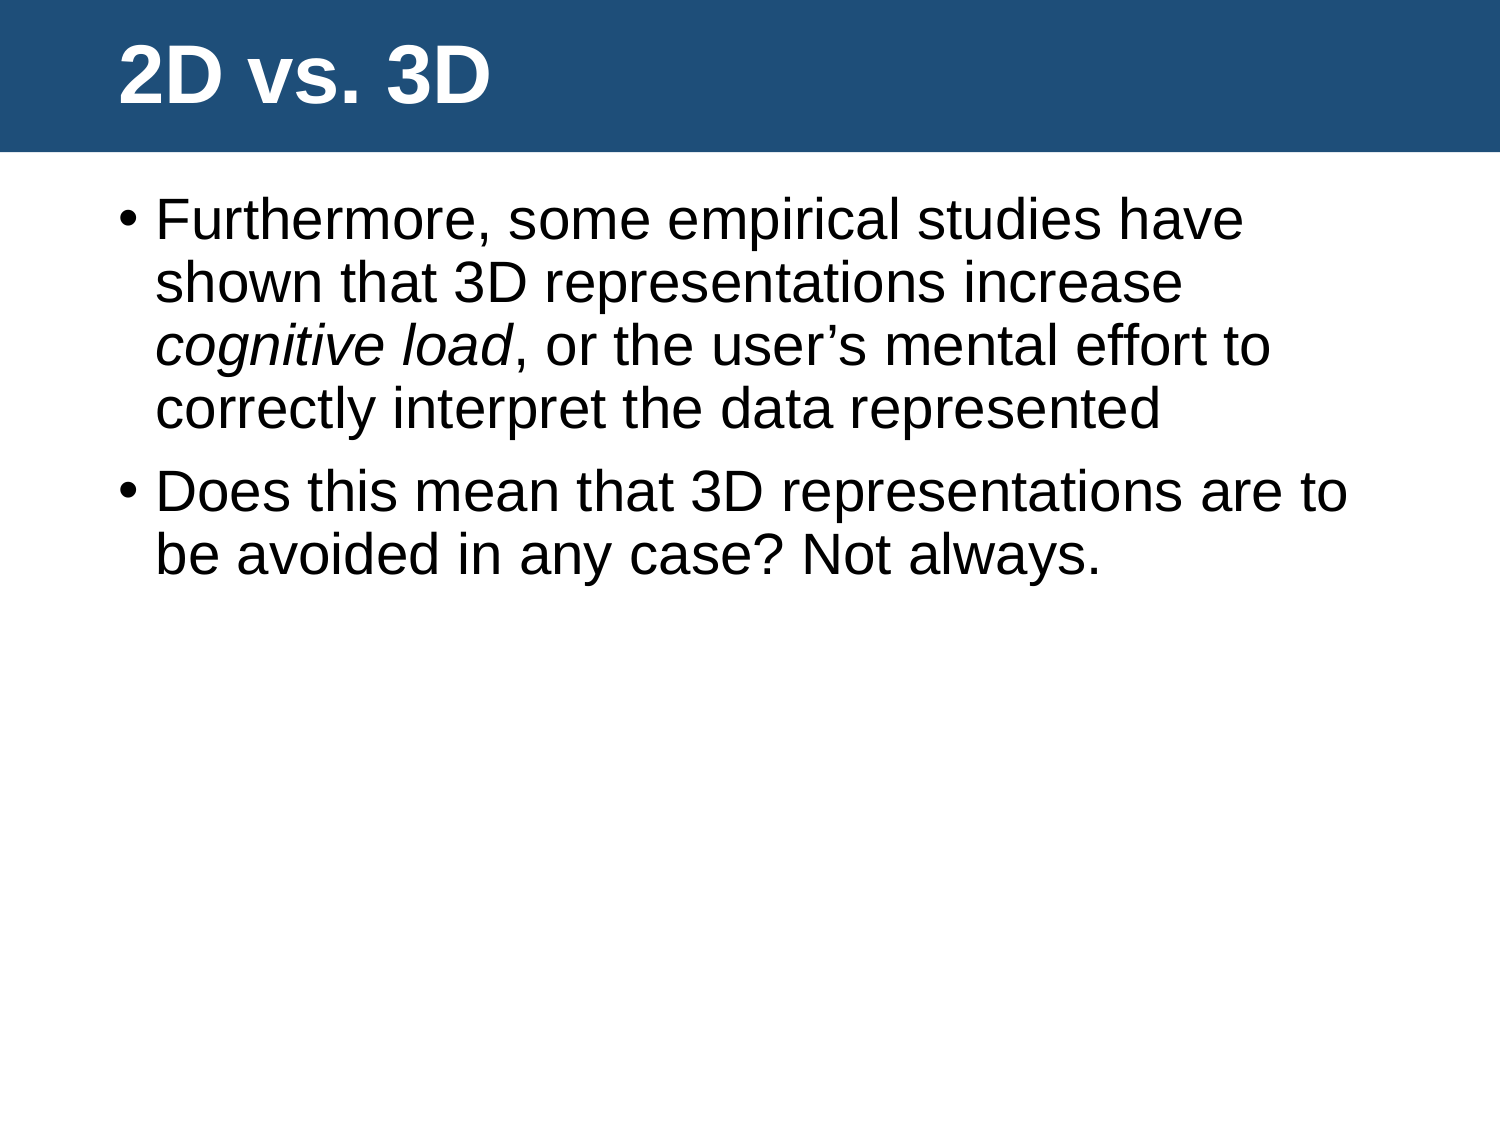

# 2D vs. 3D
Furthermore, some empirical studies have shown that 3D representations increase cognitive load, or the user’s mental effort to correctly interpret the data represented
Does this mean that 3D representations are to
be avoided in any case? Not always.